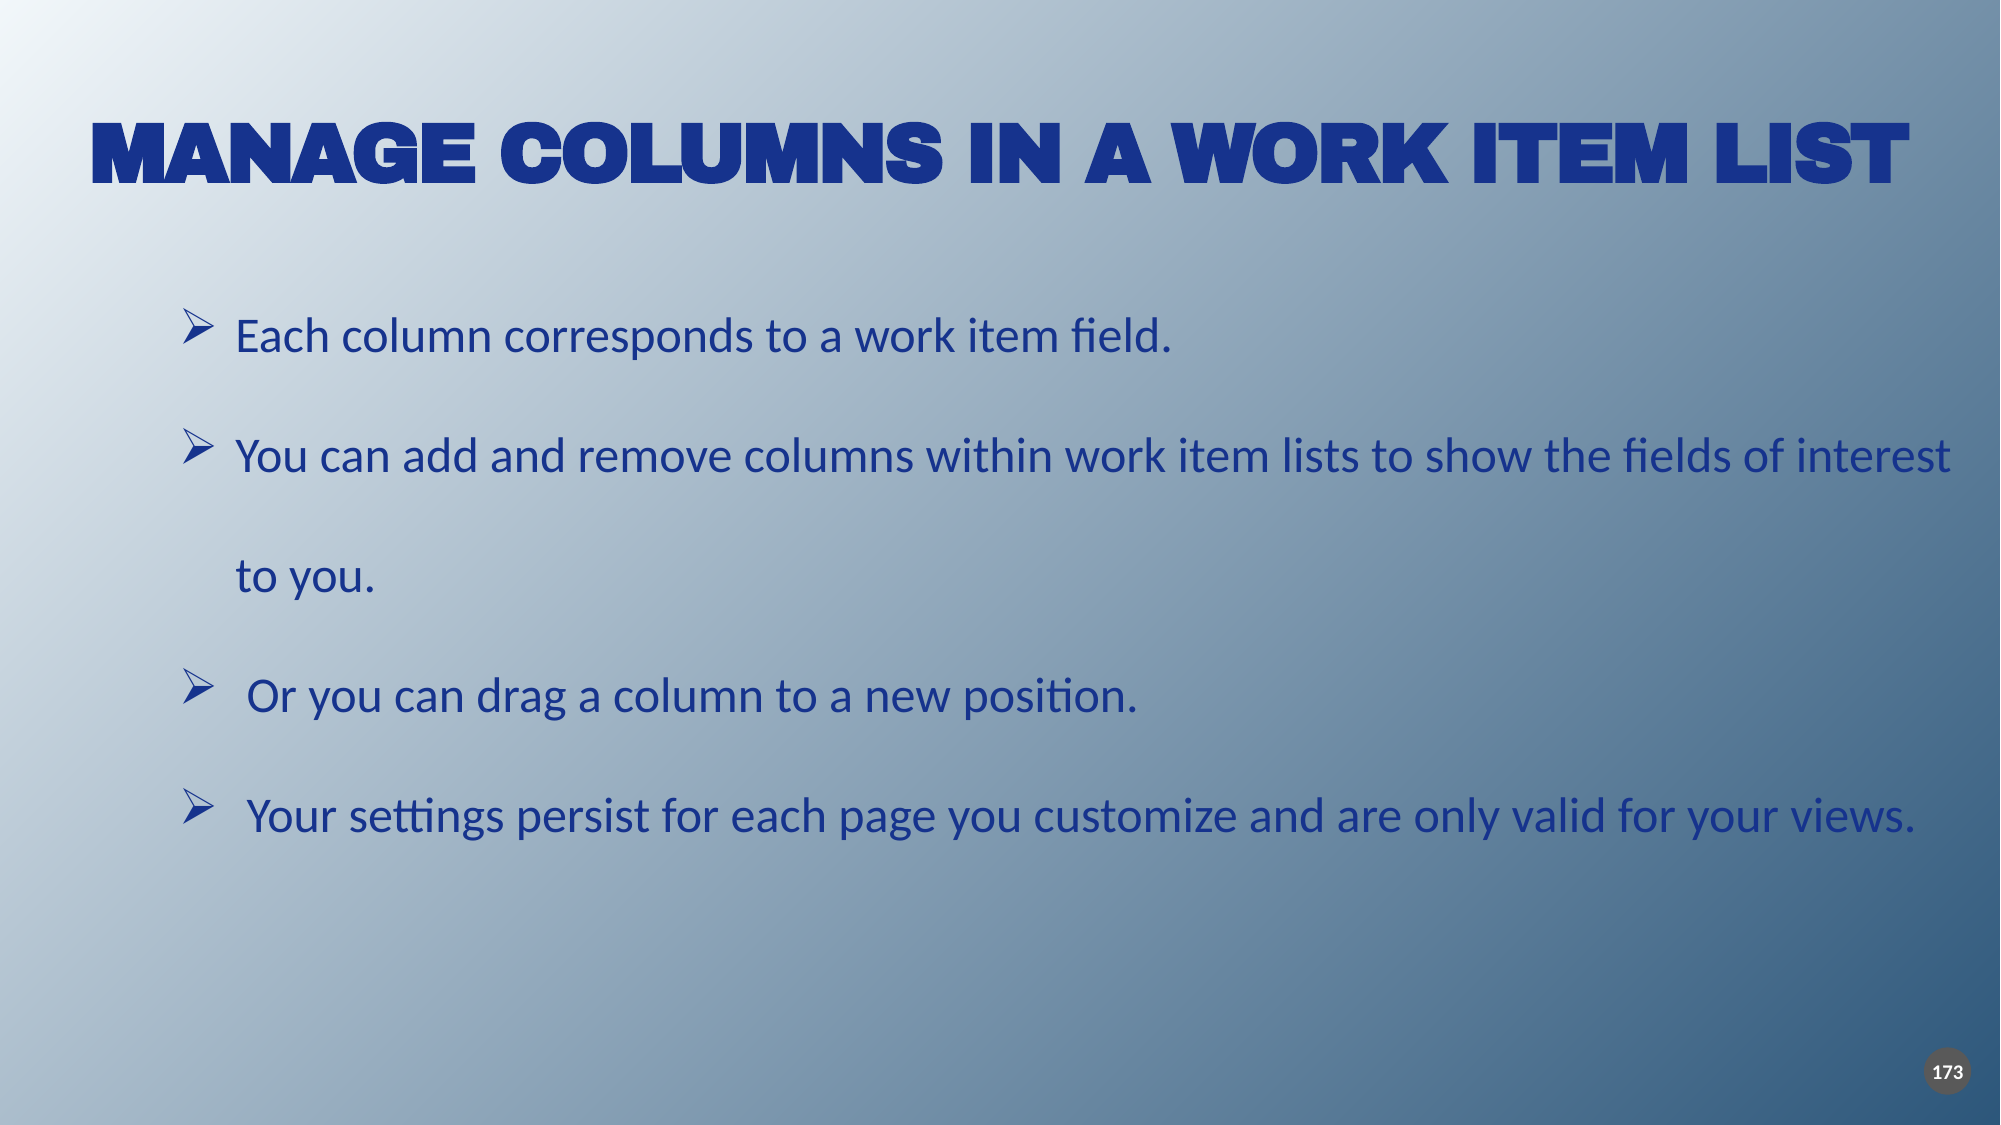

MANAGE COLUMNS IN A WORK ITEM LIST
Each column corresponds to a work item field.
You can add and remove columns within work item lists to show the fields of interest to you.
 Or you can drag a column to a new position.
 Your settings persist for each page you customize and are only valid for your views.
173